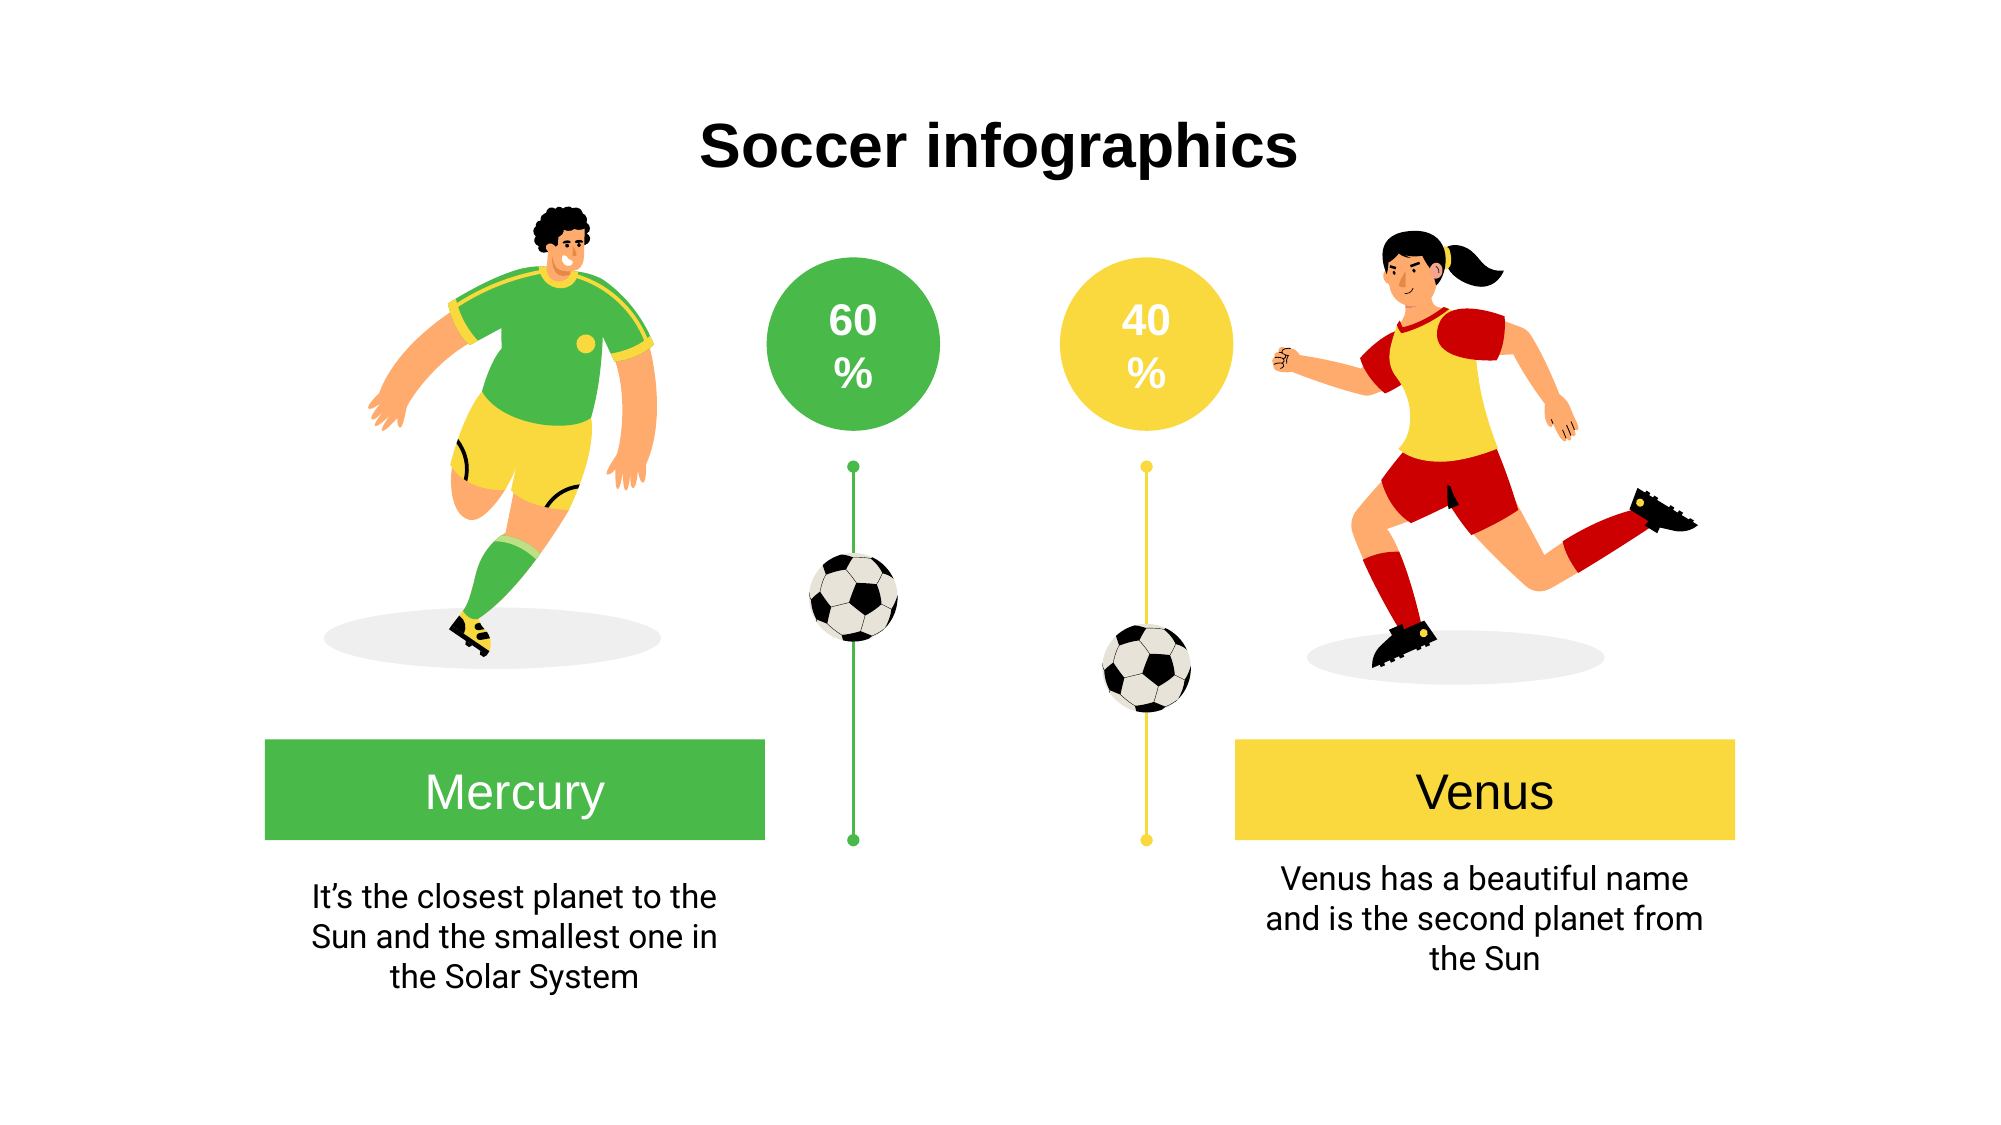

# Soccer infographics

60%
40%

Mercury
It’s the closest planet to the Sun and the smallest one in the Solar System
Venus
Venus has a beautiful name and is the second planet from the Sun